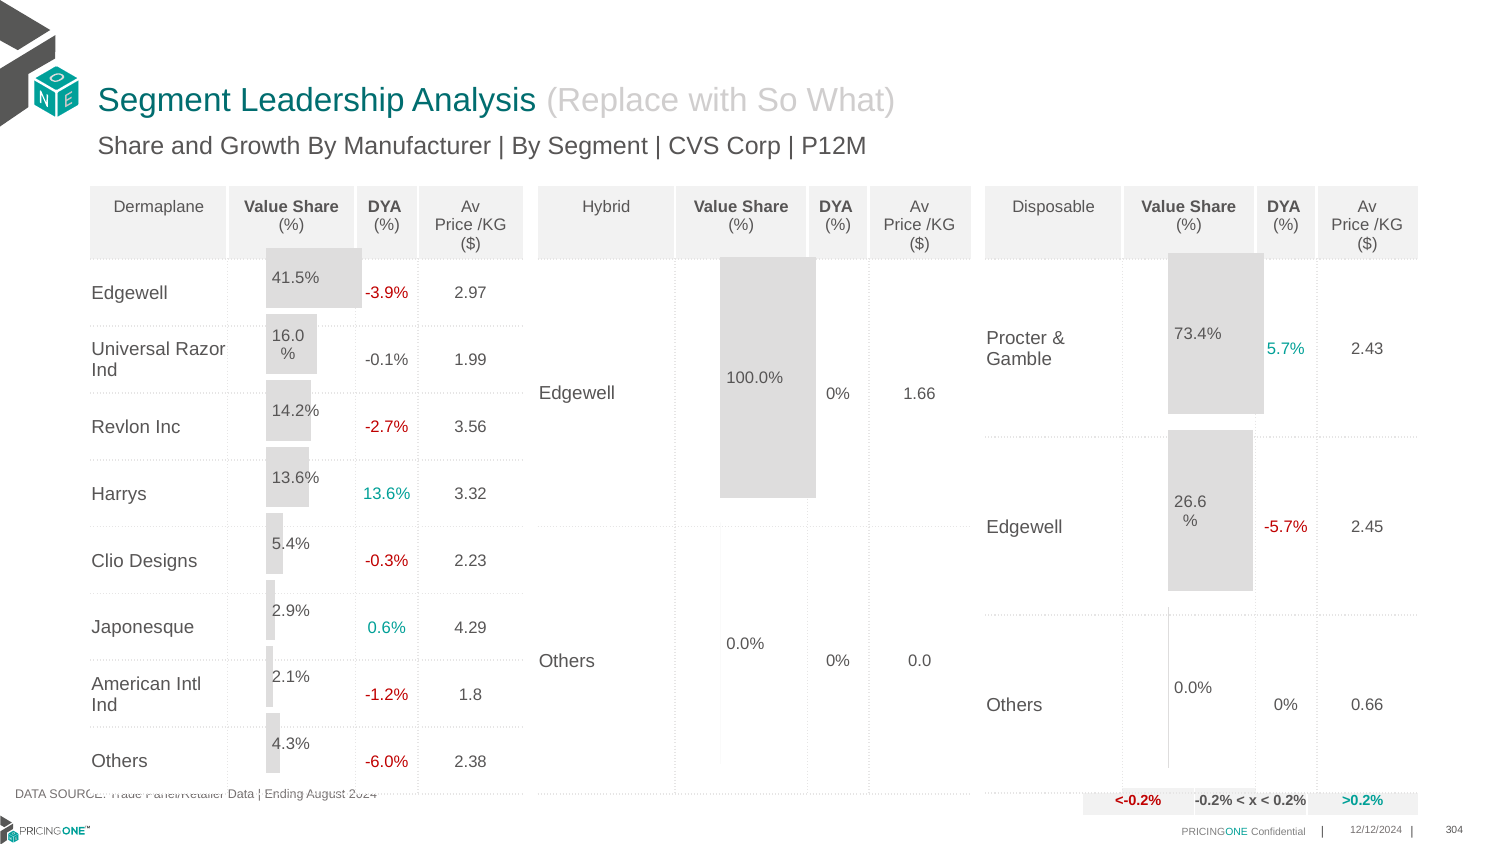

# Segment Leadership Analysis (Replace with So What)
Share and Growth By Manufacturer | By Segment | CVS Corp | P12M
| Hybrid | Value Share (%) | DYA (%) | Av Price /KG ($) |
| --- | --- | --- | --- |
| Edgewell |  | 0% | 1.66 |
| Others |  | 0% | 0.0 |
| Dermaplane | Value Share (%) | DYA (%) | Av Price /KG ($) |
| --- | --- | --- | --- |
| Edgewell |  | -3.9% | 2.97 |
| Universal Razor Ind |  | -0.1% | 1.99 |
| Revlon Inc |  | -2.7% | 3.56 |
| Harrys |  | 13.6% | 3.32 |
| Clio Designs |  | -0.3% | 2.23 |
| Japonesque |  | 0.6% | 4.29 |
| American Intl Ind |  | -1.2% | 1.8 |
| Others |  | -6.0% | 2.38 |
| Disposable | Value Share (%) | DYA (%) | Av Price /KG ($) |
| --- | --- | --- | --- |
| Procter & Gamble |  | 5.7% | 2.43 |
| Edgewell |  | -5.7% | 2.45 |
| Others |  | 0% | 0.66 |

### Chart

| Category | CVS Corp | Dermaplane |
|---|---|
| None | 0.4150195262819266 |

### Chart

| Category | CVS Corp | Hybrid |
|---|---|
| None | 1.0 |

### Chart

| Category | CVS Corp | Disposable |
|---|---|
| None | 0.7336686001610332 |
DATA SOURCE: Trade Panel/Retailer Data | Ending August 2024
| <-0.2% | -0.2% < x < 0.2% | >0.2% |
| --- | --- | --- |

12/12/2024
304